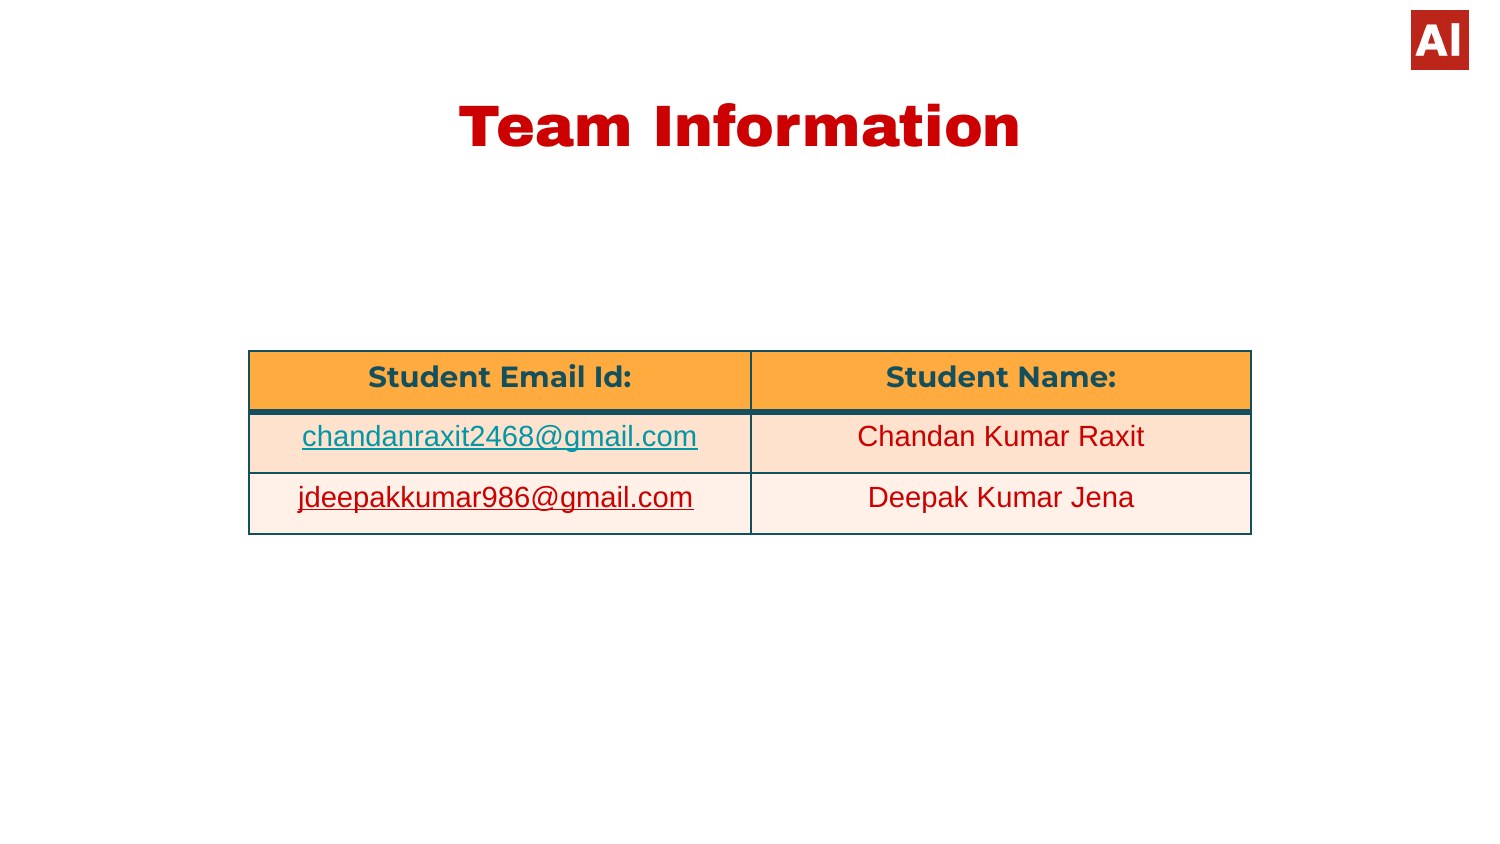

# Team Information
| Student Email Id: | Student Name: |
| --- | --- |
| chandanraxit2468@gmail.com | Chandan Kumar Raxit |
| jdeepakkumar986@gmail.com | Deepak Kumar Jena |